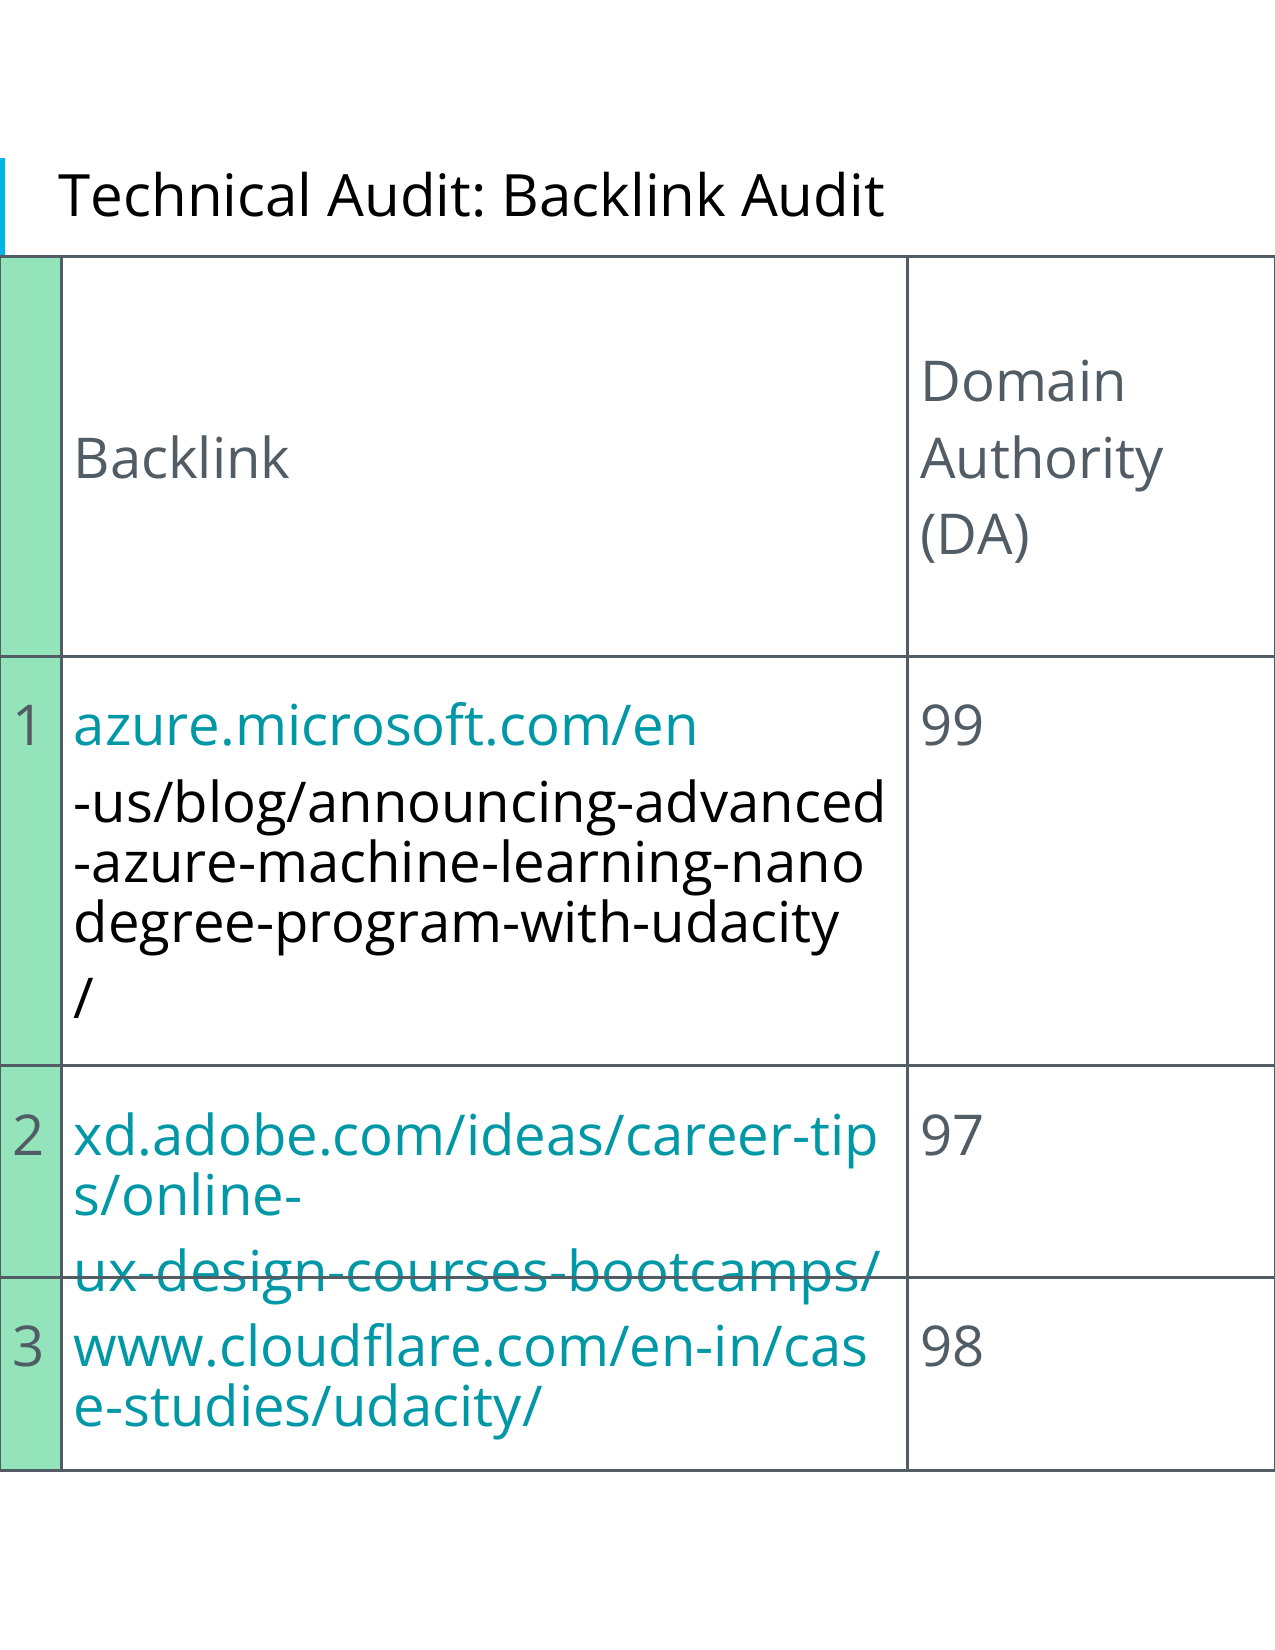

# Technical Audit: Backlink Audit
|  | Backlink | Domain Authority (DA) |
| --- | --- | --- |
| 1 | azure.microsoft.com/en-us/blog/announcing-advanced-azure-machine-learning-nanodegree-program-with-udacity/ | 99 |
| 2 | xd.adobe.com/ideas/career-tips/online-ux-design-courses-bootcamps/ | 97 |
| 3 | www.cloudflare.com/en-in/case-studies/udacity/ | 98 |